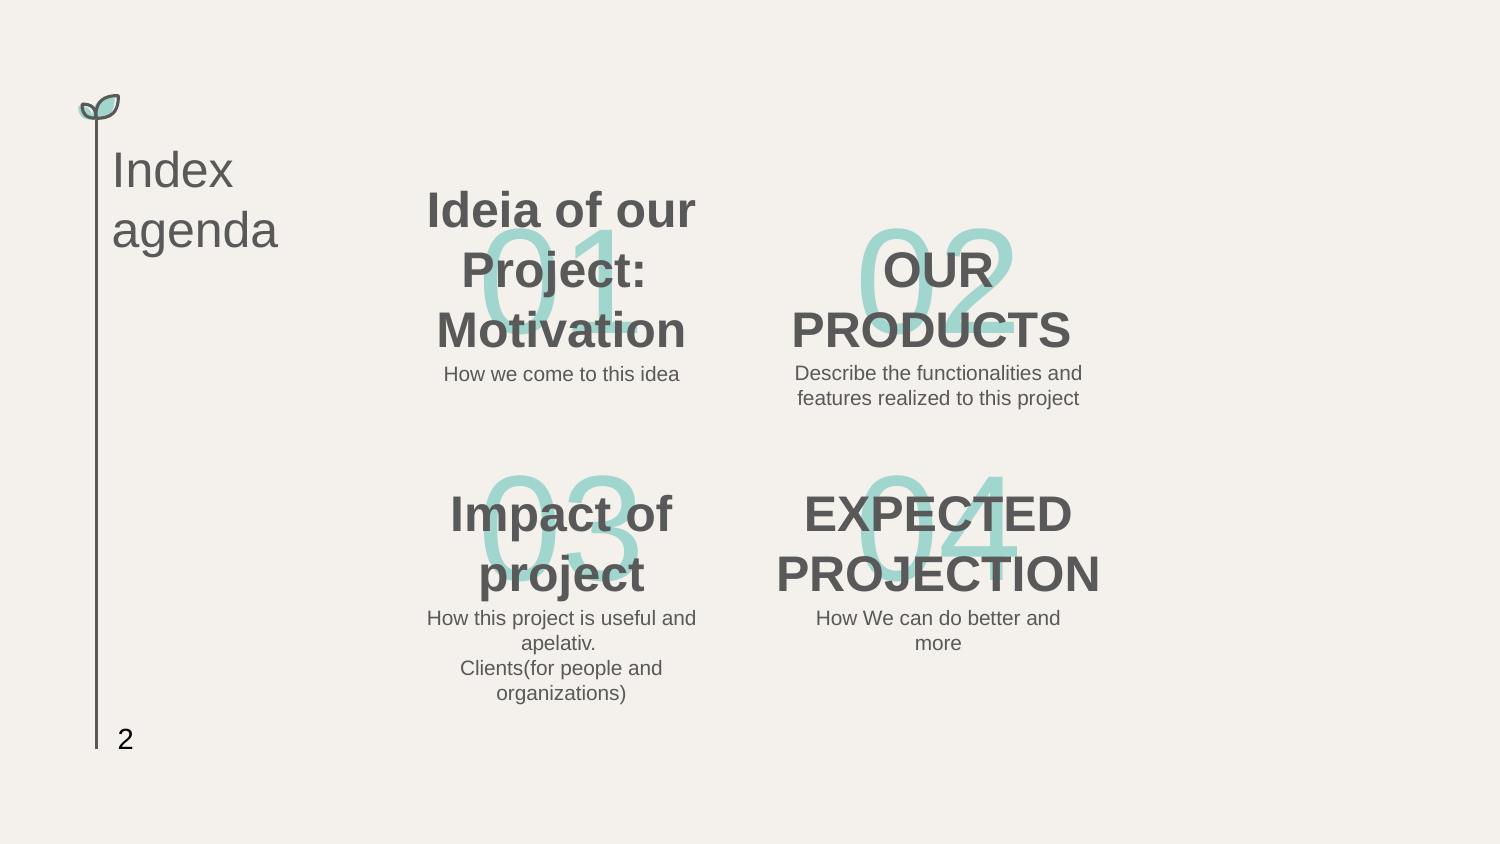

Index agenda
01
02
OUR PRODUCTS

Ideia of our Project:  Motivation
Describe the functionalities and features realized to this project
How we come to this idea
# 03
04
Impact of project
EXPECTED PROJECTION
How this project is useful and apelativ.
Clients(for people and organizations)
How We can do better and more
2